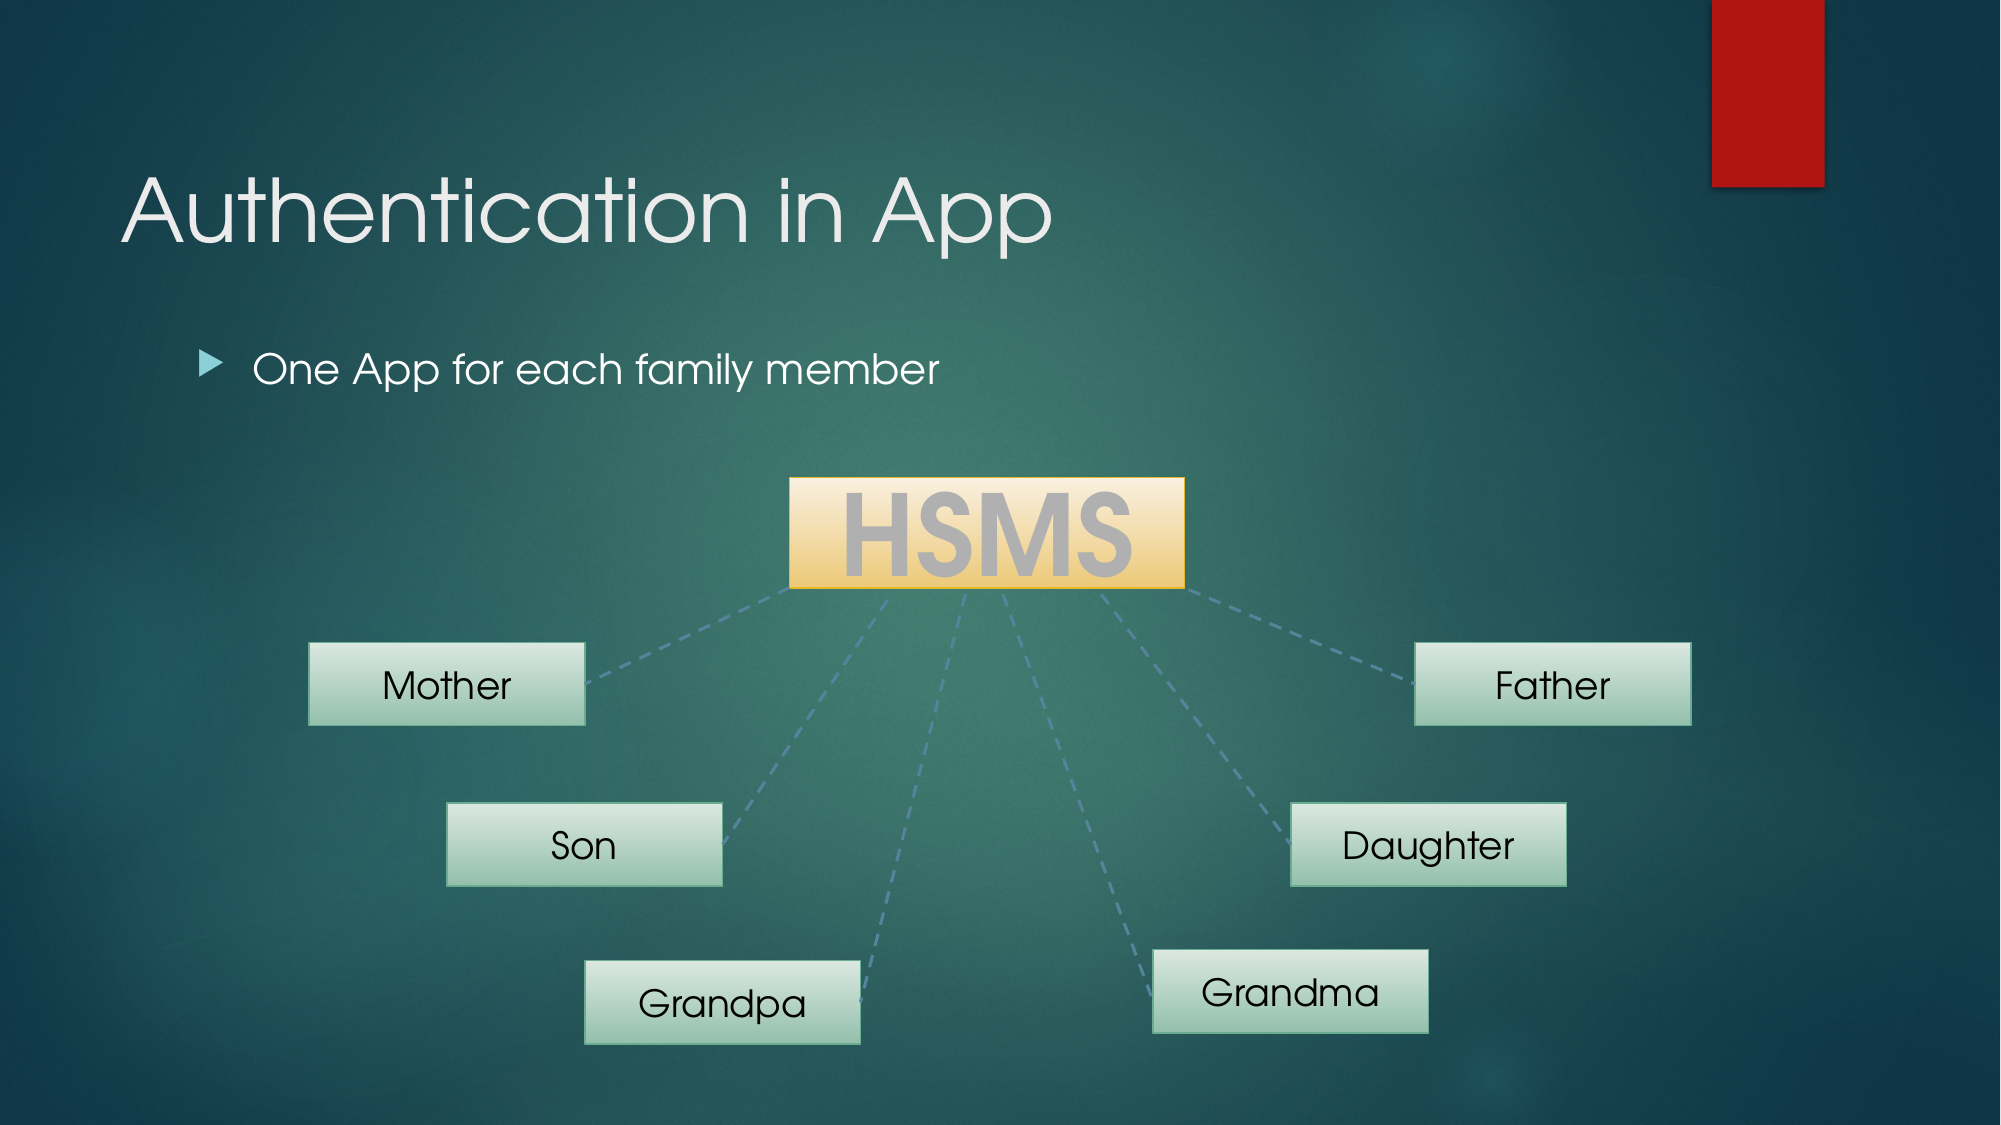

# Authentication in App
One App for each family member
HSMS

Mother
Father
Son
Daughter
Grandma
Grandpa